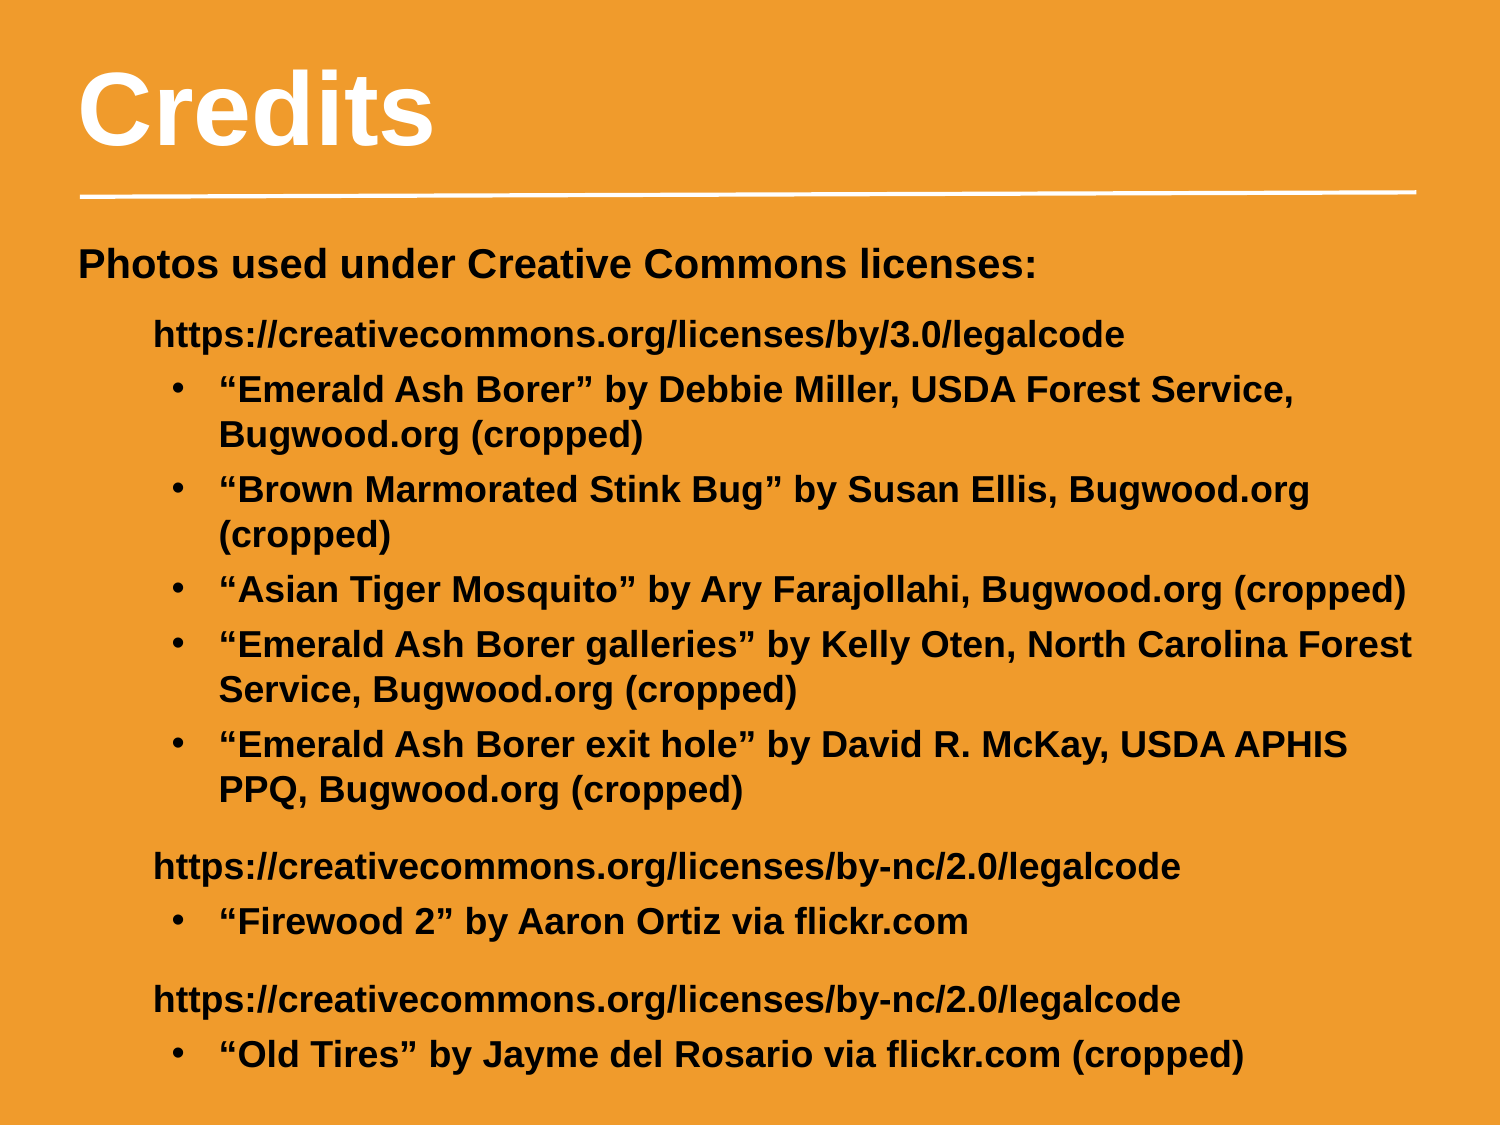

Credits
Photos used under Creative Commons licenses:
https://creativecommons.org/licenses/by/3.0/legalcode
“Emerald Ash Borer” by Debbie Miller, USDA Forest Service, Bugwood.org (cropped)
“Brown Marmorated Stink Bug” by Susan Ellis, Bugwood.org (cropped)
“Asian Tiger Mosquito” by Ary Farajollahi, Bugwood.org (cropped)
“Emerald Ash Borer galleries” by Kelly Oten, North Carolina Forest Service, Bugwood.org (cropped)
“Emerald Ash Borer exit hole” by David R. McKay, USDA APHIS PPQ, Bugwood.org (cropped)
https://creativecommons.org/licenses/by-nc/2.0/legalcode
“Firewood 2” by Aaron Ortiz via flickr.com
https://creativecommons.org/licenses/by-nc/2.0/legalcode
“Old Tires” by Jayme del Rosario via flickr.com (cropped)